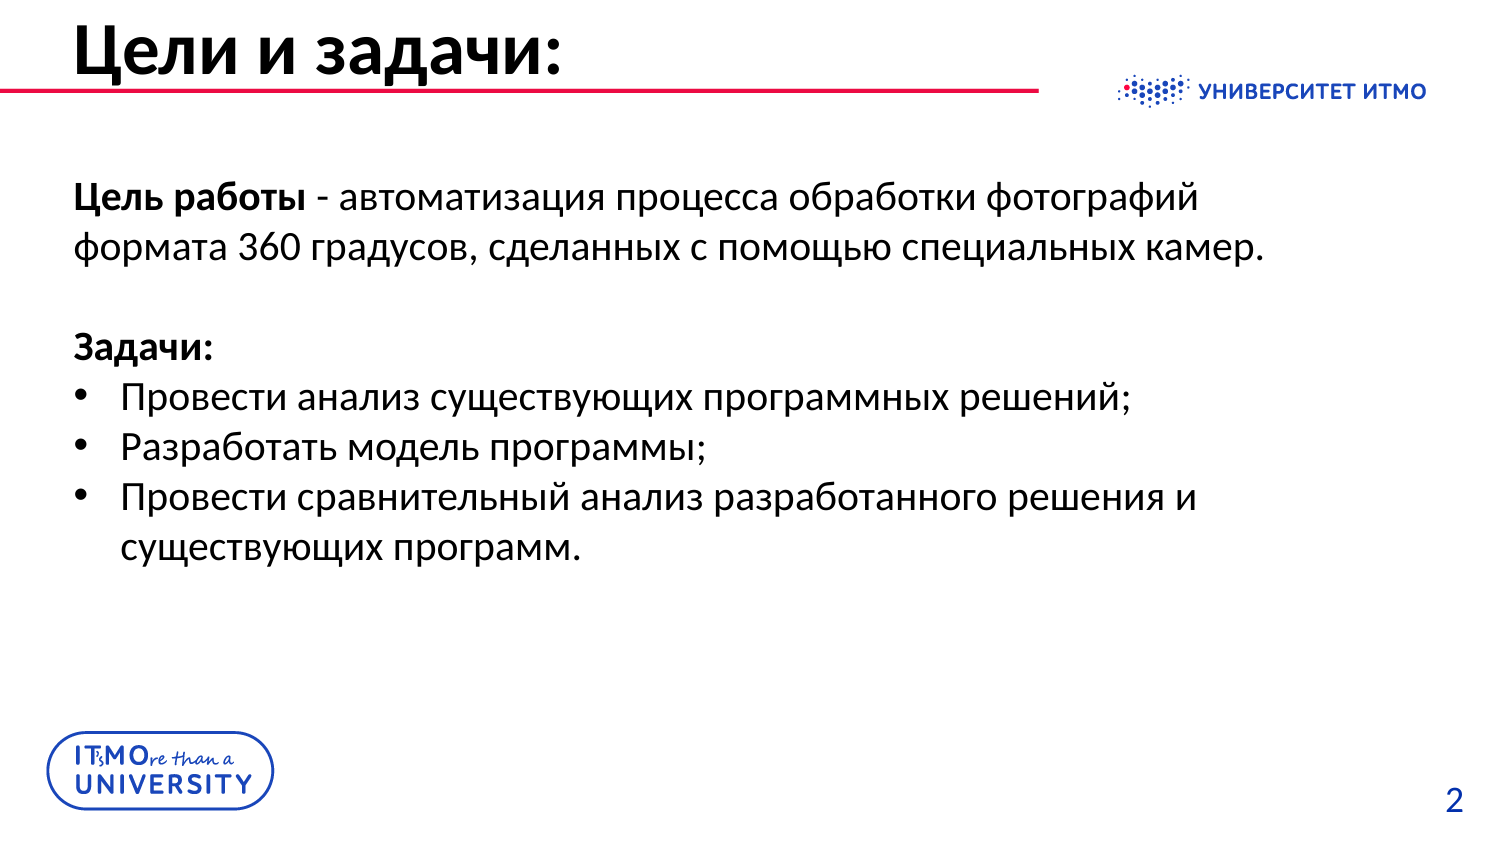

# Цели и задачи:

Цель работы - автоматизация процесса обработки фотографий формата 360 градусов, сделанных с помощью специальных камер.

Задачи:
Провести анализ существующих программных решений;
Разработать модель программы;
Провести сравнительный анализ разработанного решения и существующих программ.
2